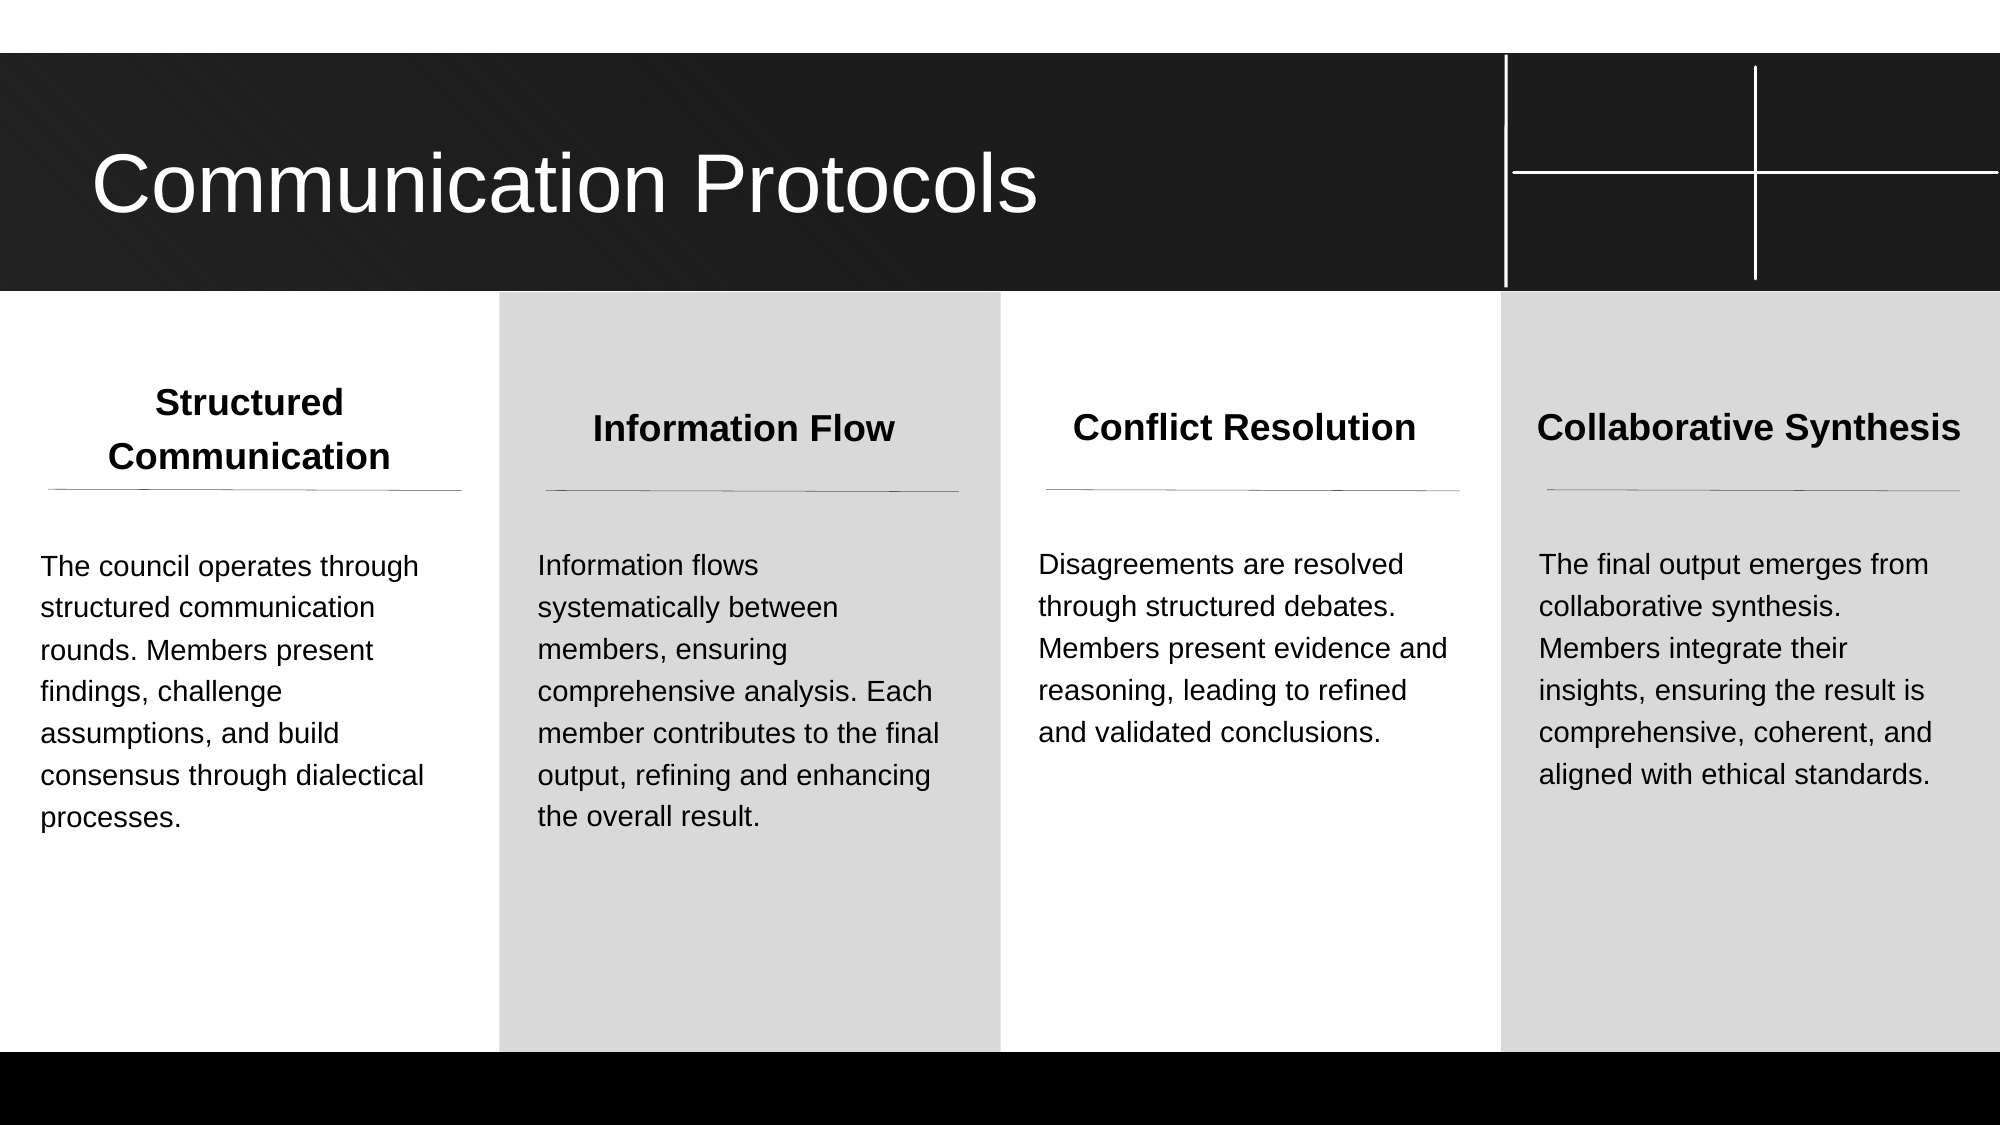

Communication Protocols

Conflict Resolution
Collaborative Synthesis
Information Flow
Structured Communication

Disagreements are resolved through structured debates. Members present evidence and reasoning, leading to refined and validated conclusions.
The final output emerges from collaborative synthesis. Members integrate their insights, ensuring the result is comprehensive, coherent, and aligned with ethical standards.
Information flows systematically between members, ensuring comprehensive analysis. Each member contributes to the final output, refining and enhancing the overall result.
The council operates through structured communication rounds. Members present findings, challenge assumptions, and build consensus through dialectical processes.